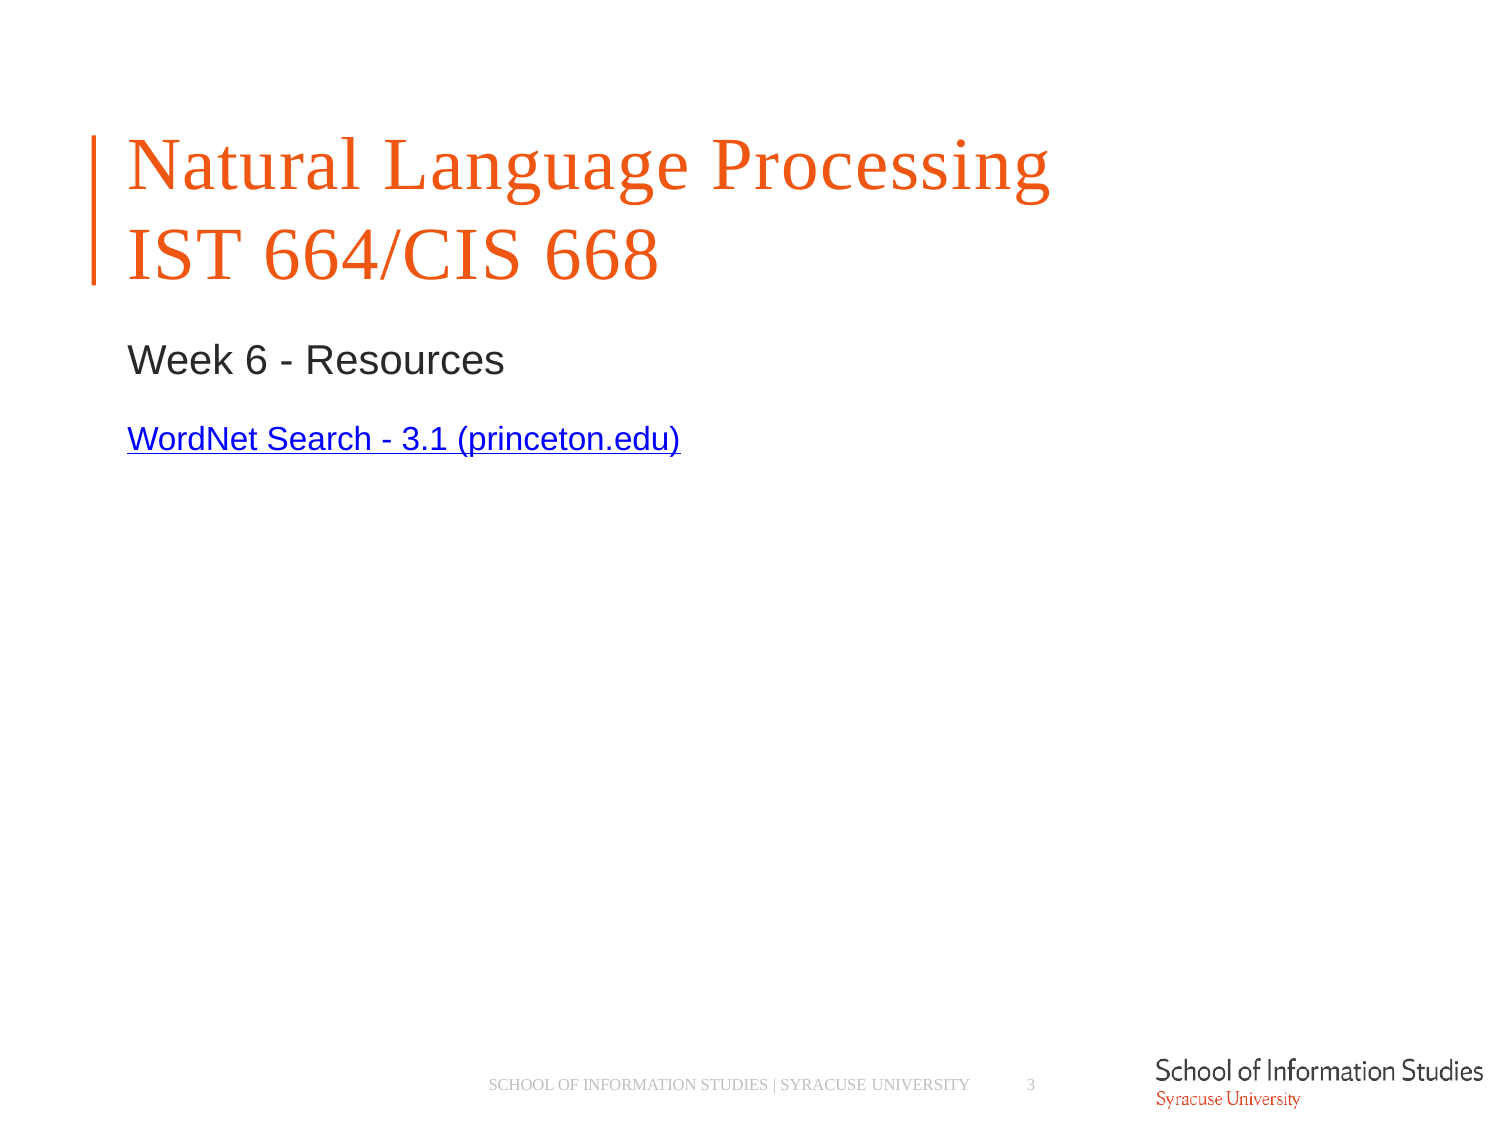

# Natural Language Processing IST 664/CIS 668
Week 6 - Resources

WordNet Search - 3.1 (princeton.edu)
SCHOOL OF INFORMATION STUDIES | SYRACUSE UNIVERSITY
3